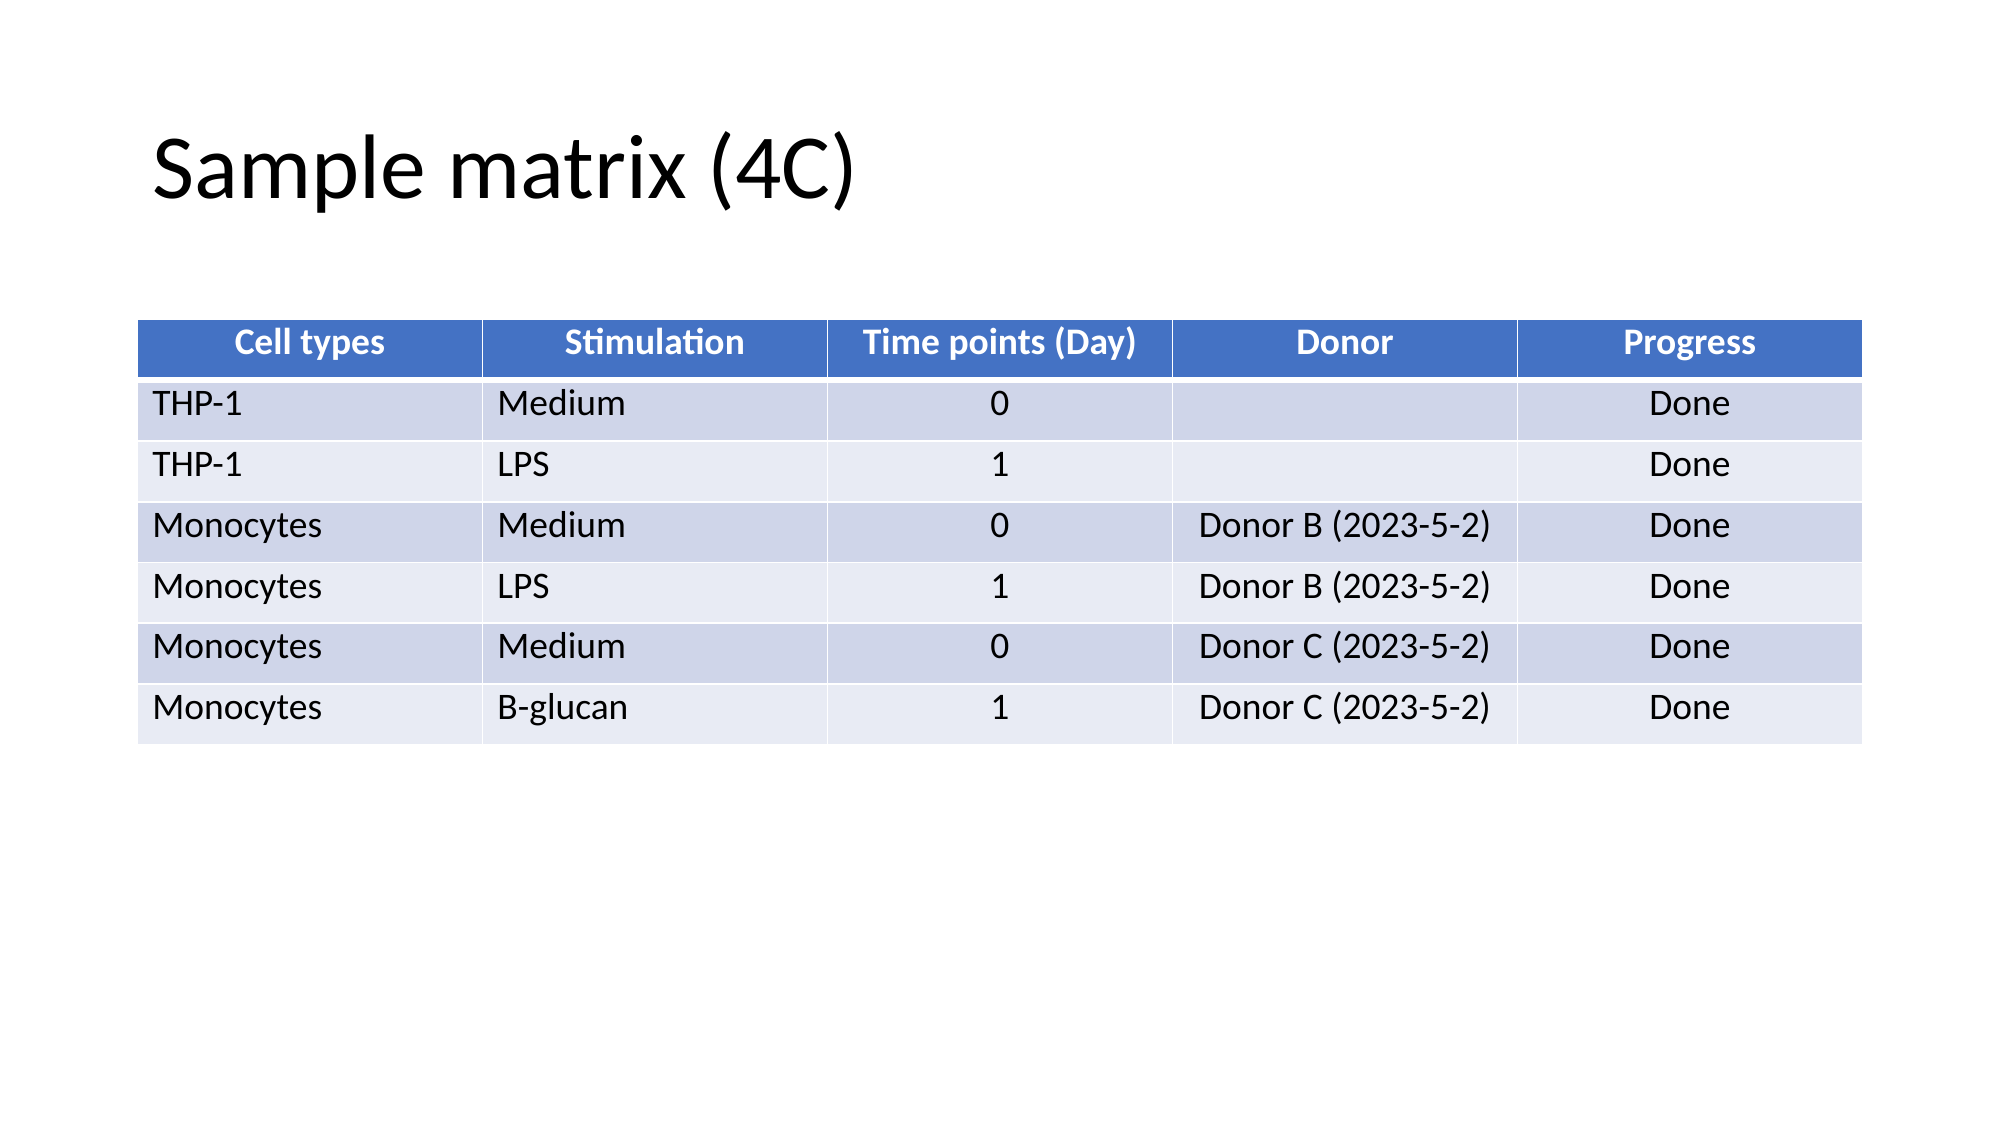

# Sample matrix (4C)
| Cell types | Stimulation | Time points (Day) | Donor | Progress |
| --- | --- | --- | --- | --- |
| THP-1 | Medium | 0 |  | Done |
| THP-1 | LPS | 1 |  | Done |
| Monocytes | Medium | 0 | Donor B (2023-5-2) | Done |
| Monocytes | LPS | 1 | Donor B (2023-5-2) | Done |
| Monocytes | Medium | 0 | Donor C (2023-5-2) | Done |
| Monocytes | B-glucan | 1 | Donor C (2023-5-2) | Done |